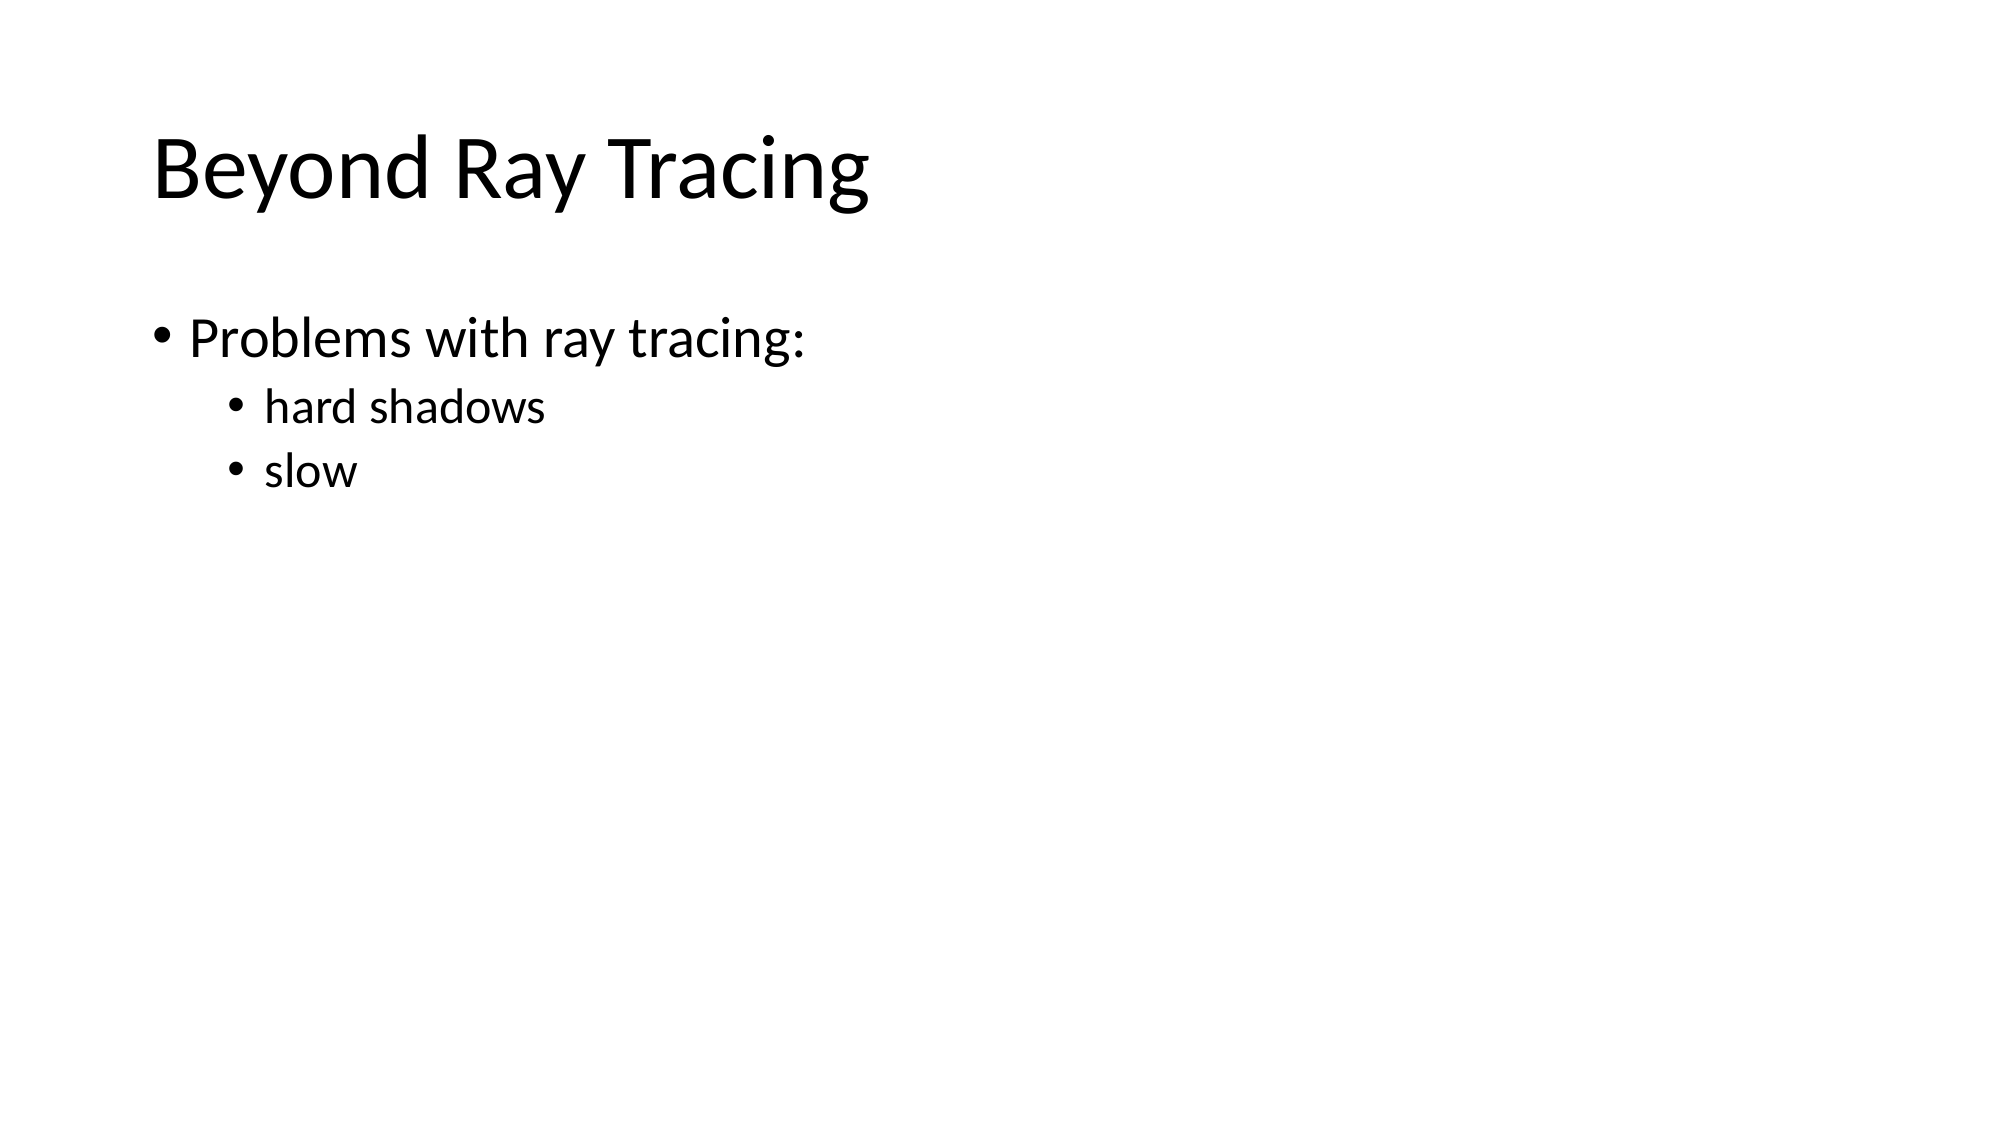

# Beyond Ray Tracing
Problems with ray tracing:
hard shadows
slow